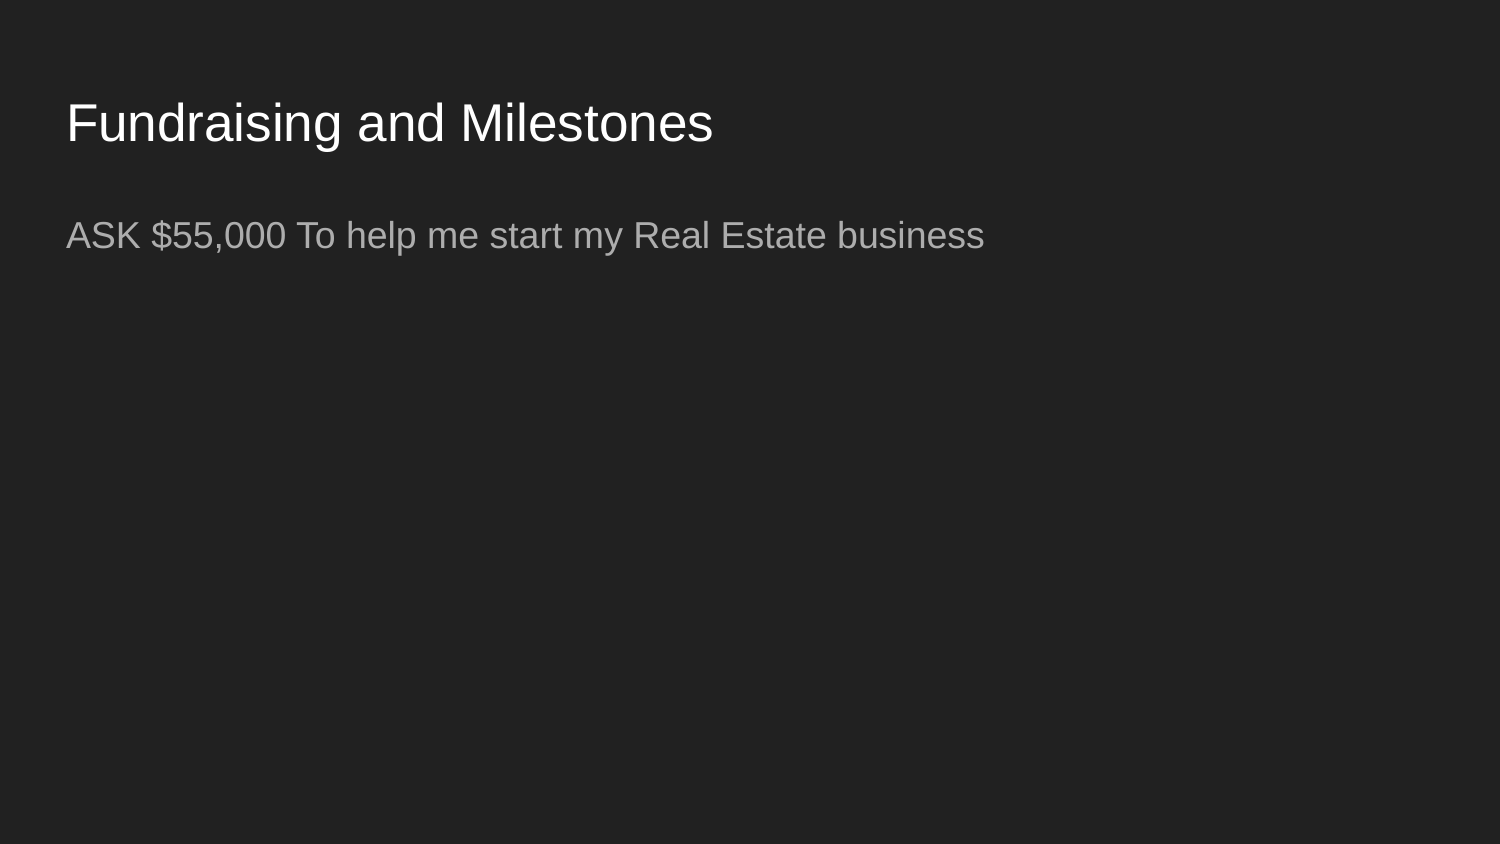

# Fundraising and Milestones
ASK $55,000 To help me start my Real Estate business